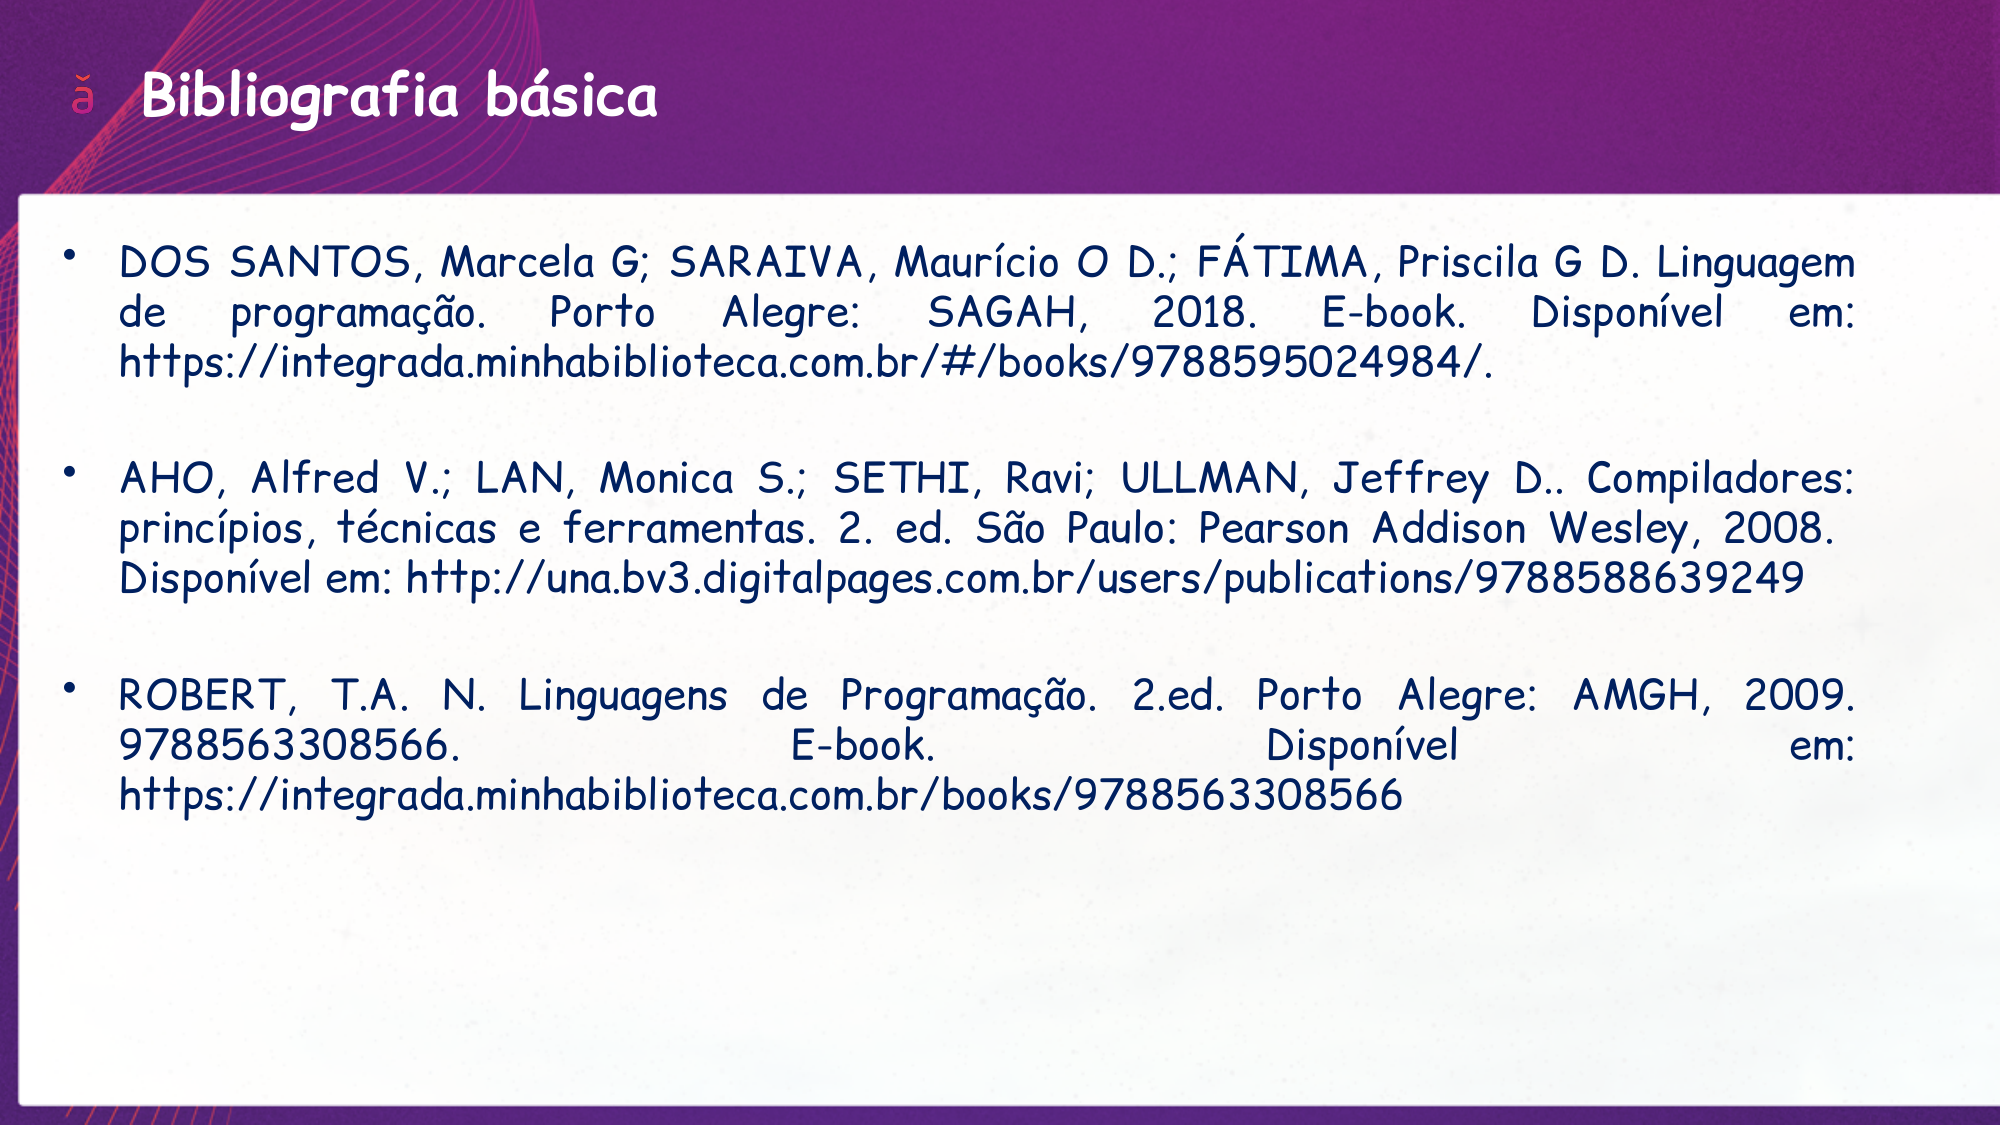

Bibliografia básica
Bibliografia básica
DOS SANTOS, Marcela G; SARAIVA, Maurício O D.; FÁTIMA, Priscila G D. Linguagem de programação. Porto Alegre: SAGAH, 2018. E-book. Disponível em: https://integrada.minhabiblioteca.com.br/#/books/9788595024984/.

AHO, Alfred V.; LAN, Monica S.; SETHI, Ravi; ULLMAN, Jeffrey D.. Compiladores: princípios, técnicas e ferramentas. 2. ed. São Paulo: Pearson Addison Wesley, 2008.  Disponível em: http://una.bv3.digitalpages.com.br/users/publications/9788588639249

ROBERT, T.A. N. Linguagens de Programação. 2.ed. Porto Alegre: AMGH, 2009. 9788563308566. E-book. Disponível em: https://integrada.minhabiblioteca.com.br/books/9788563308566